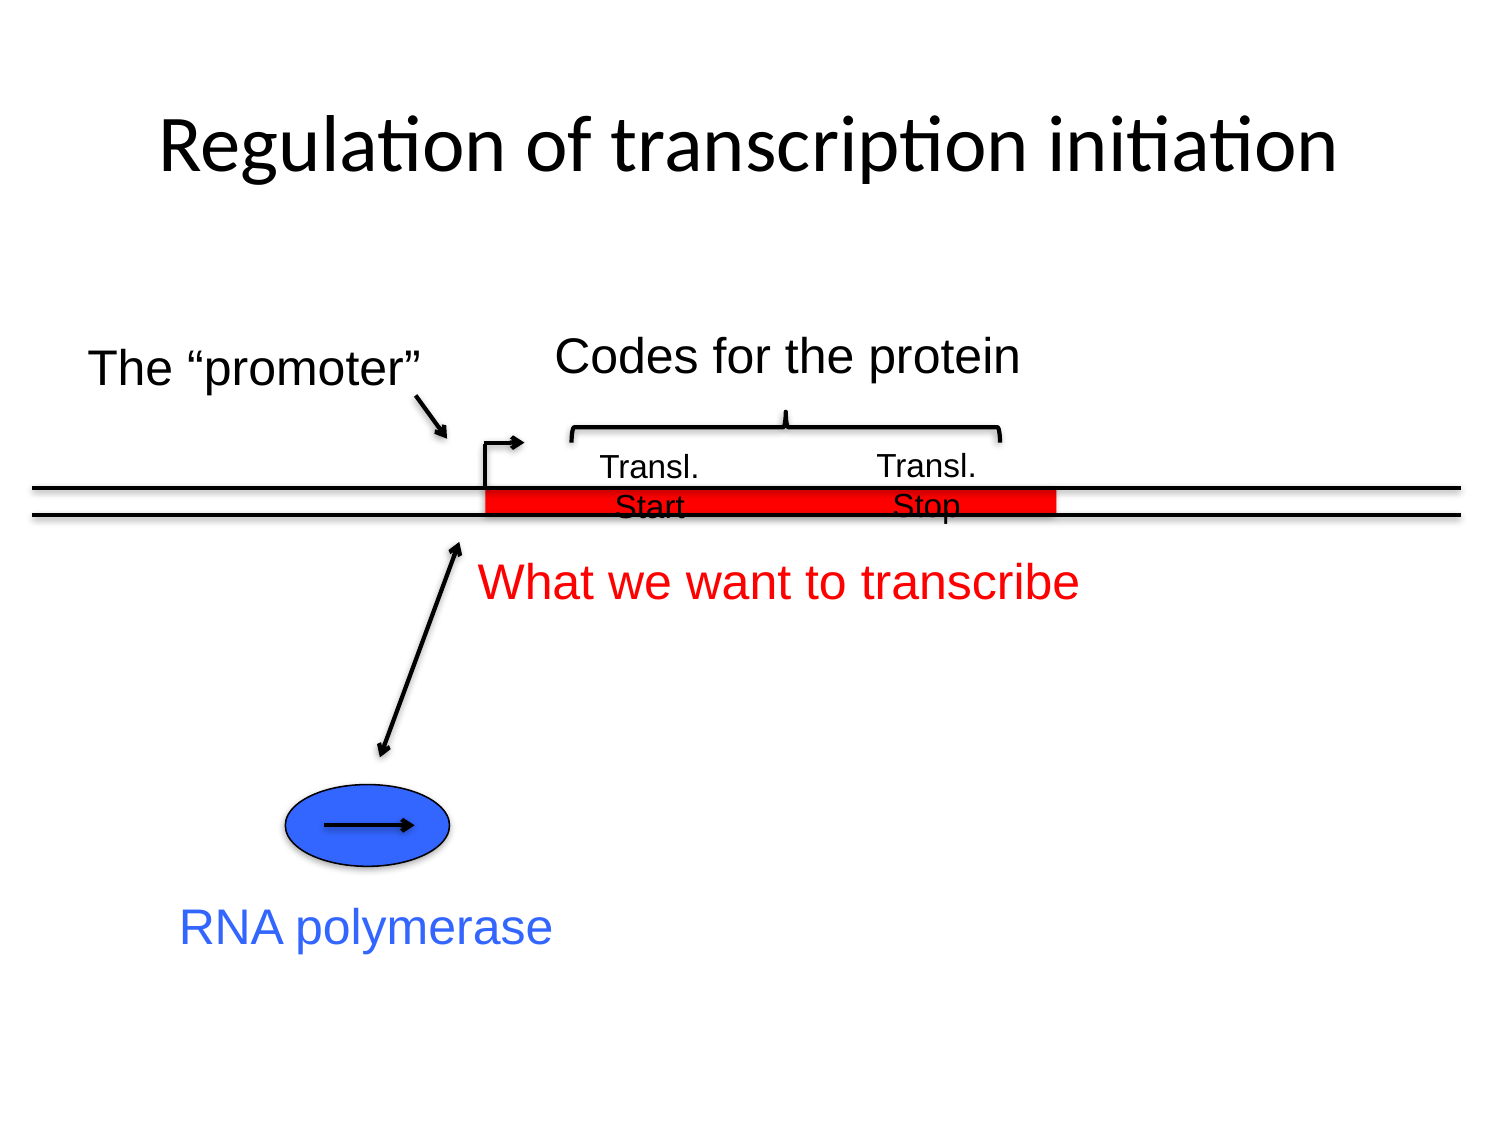

# Regulation of transcription initiation

Codes for the protein
The “promoter”
Transl. Stop
Transl. Start

RNA polymerase
What we want to transcribe